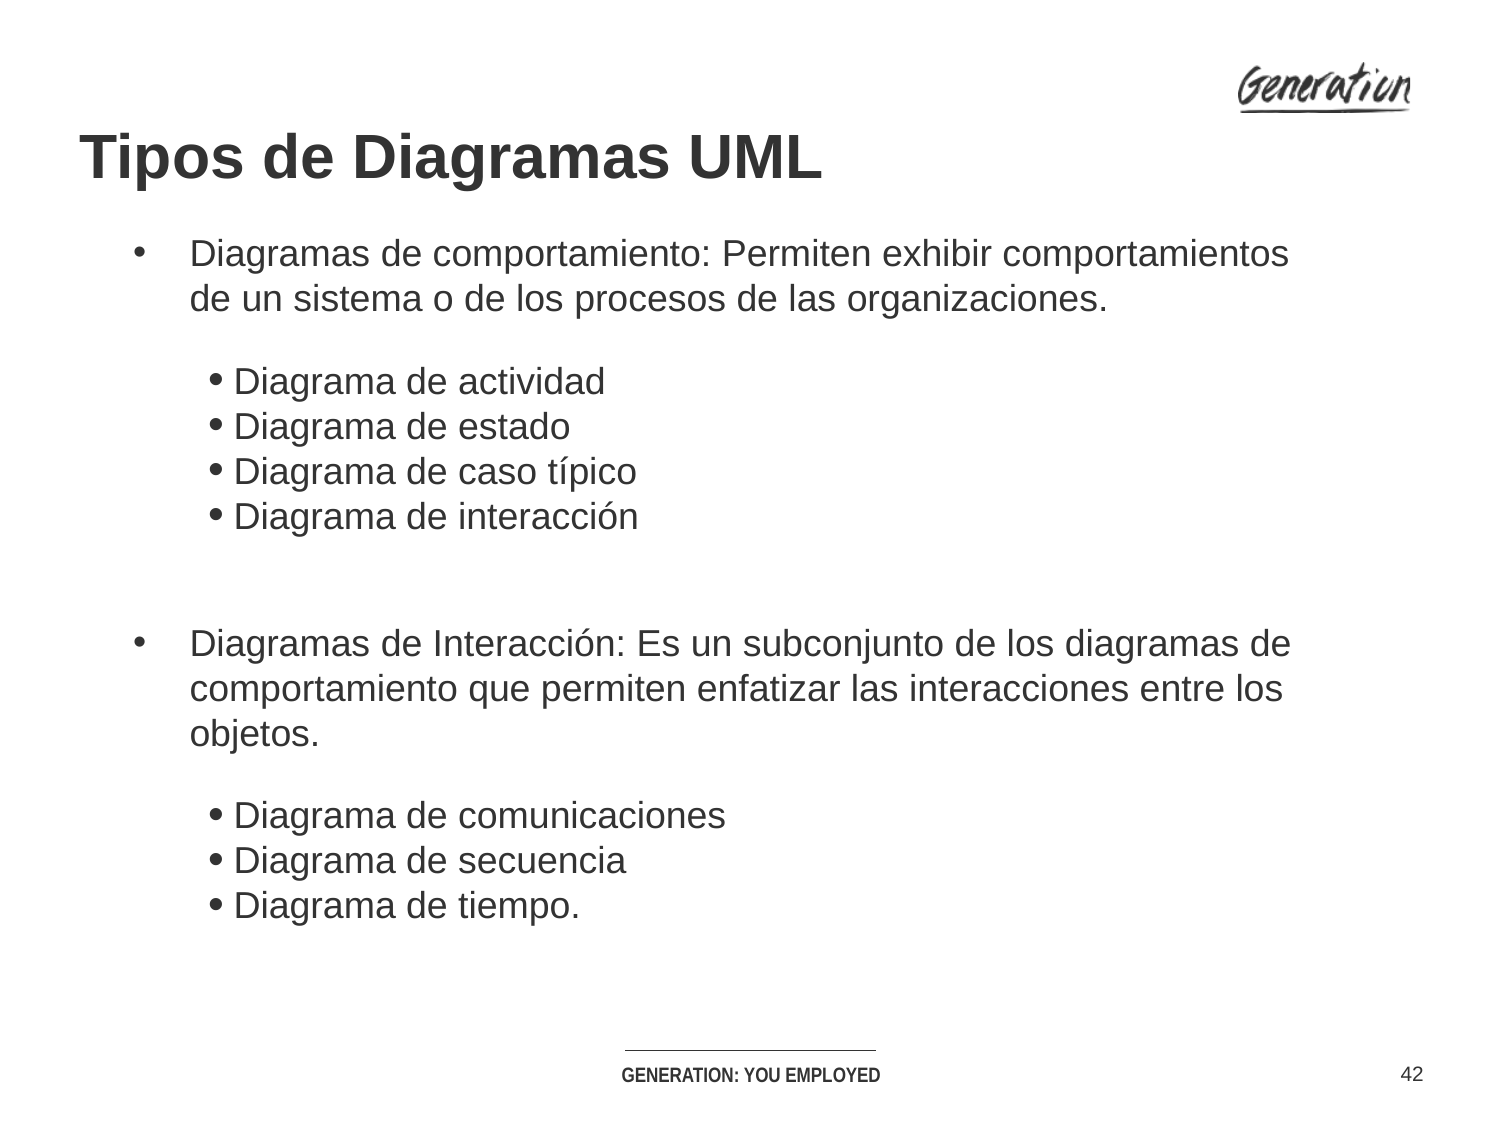

Tipos de Diagramas UML
Diagramas de comportamiento: Permiten exhibir comportamientos de un sistema o de los procesos de las organizaciones.

Diagrama de actividad
Diagrama de estado
Diagrama de caso típico
Diagrama de interacción

Diagramas de Interacción: Es un subconjunto de los diagramas de comportamiento que permiten enfatizar las interacciones entre los objetos.

Diagrama de comunicaciones
Diagrama de secuencia
Diagrama de tiempo.